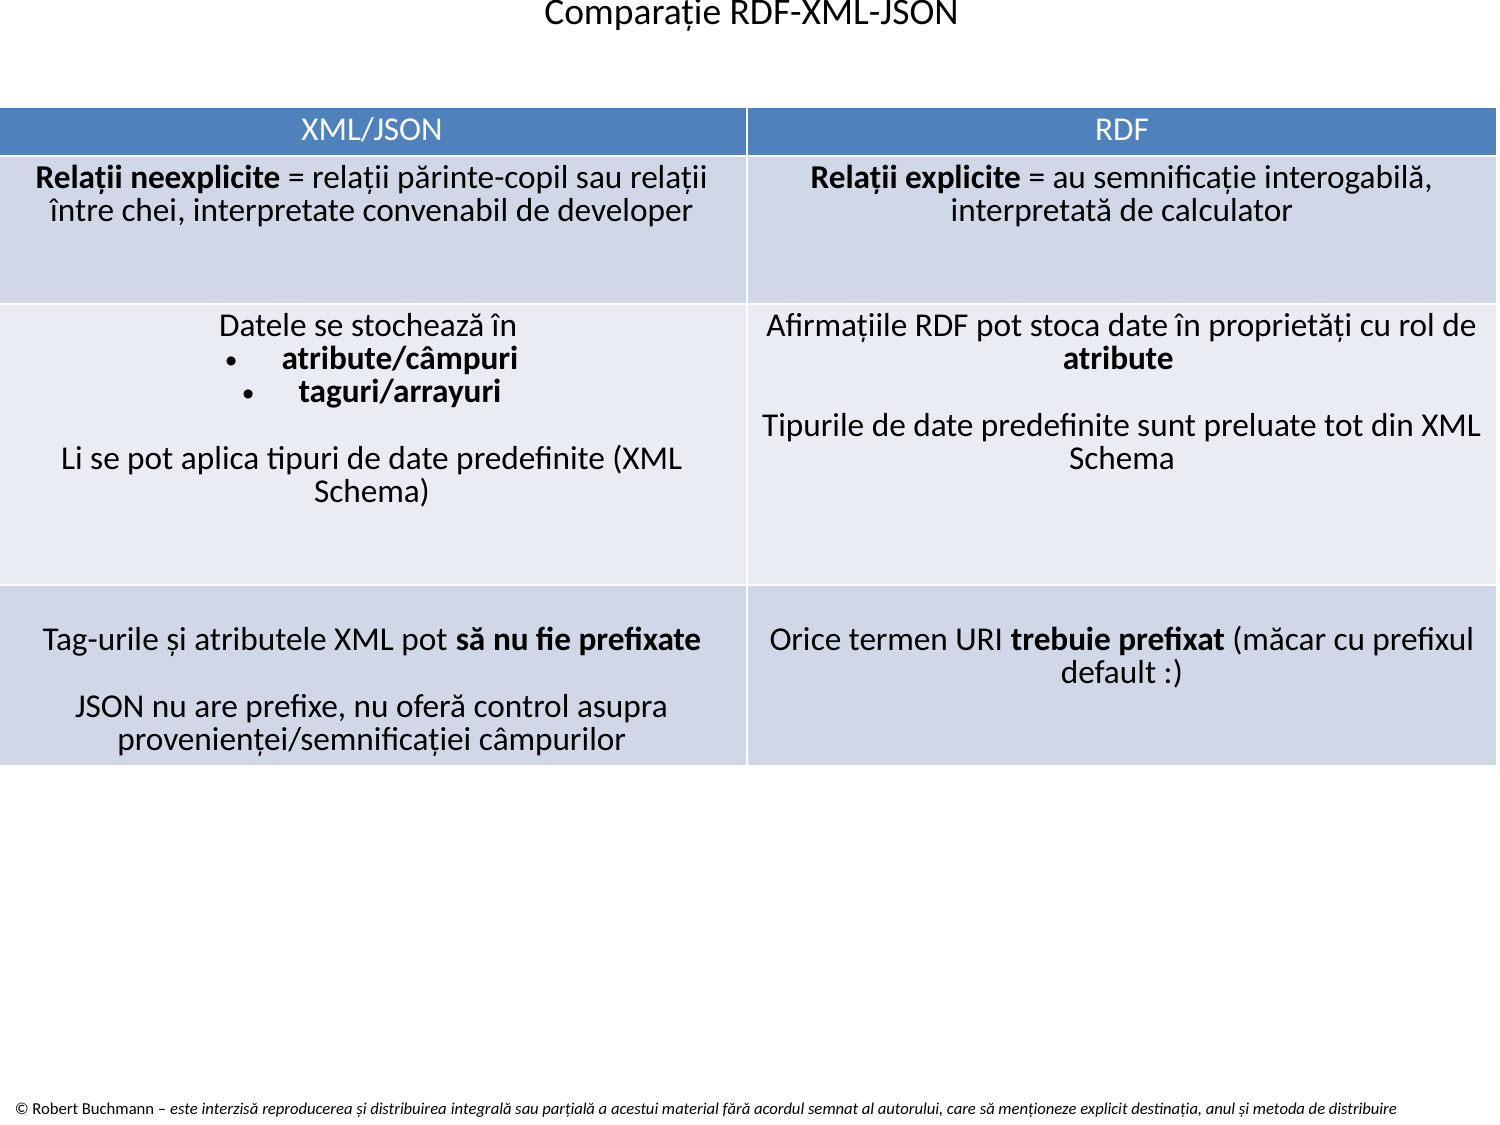

# Comparaţie RDF-XML-JSON
| XML/JSON | RDF |
| --- | --- |
| Relaţii neexplicite = relaţii părinte-copil sau relații între chei, interpretate convenabil de developer | Relaţii explicite = au semnificație interogabilă, interpretată de calculator |
| Datele se stochează în atribute/câmpuri taguri/arrayuri Li se pot aplica tipuri de date predefinite (XML Schema) | Afirmațiile RDF pot stoca date în proprietăți cu rol de atribute Tipurile de date predefinite sunt preluate tot din XML Schema |
| Tag-urile şi atributele XML pot să nu fie prefixate JSON nu are prefixe, nu oferă control asupra provenienței/semnificației câmpurilor | Orice termen URI trebuie prefixat (măcar cu prefixul default :) |